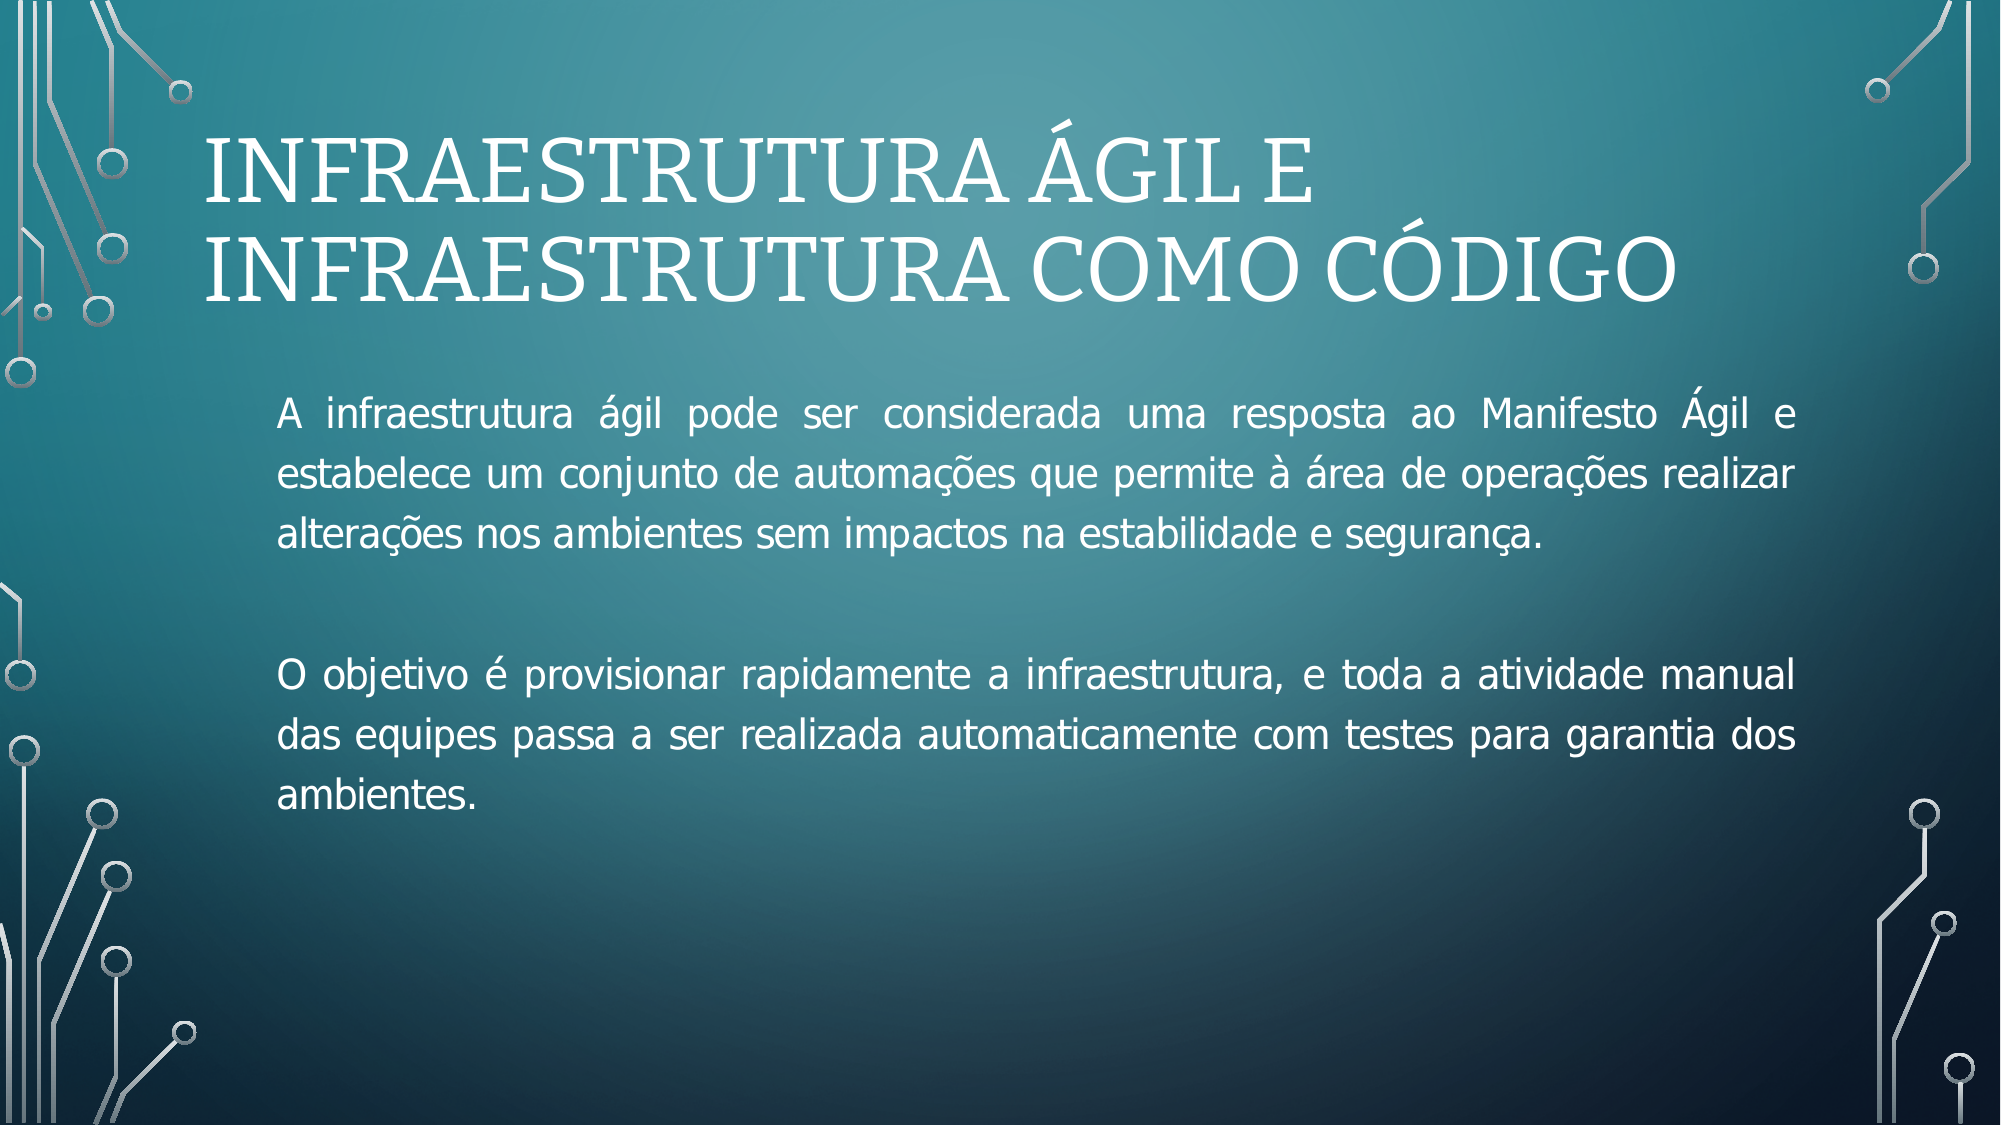

# Infraestrutura ágil e infraestrutura como código
A infraestrutura ágil pode ser considerada uma resposta ao Manifesto Ágil e estabelece um conjunto de automações que permite à área de operações realizar alterações nos ambientes sem impactos na estabilidade e segurança.

O objetivo é provisionar rapidamente a infraestrutura, e toda a atividade manual das equipes passa a ser realizada automaticamente com testes para garantia dos ambientes.